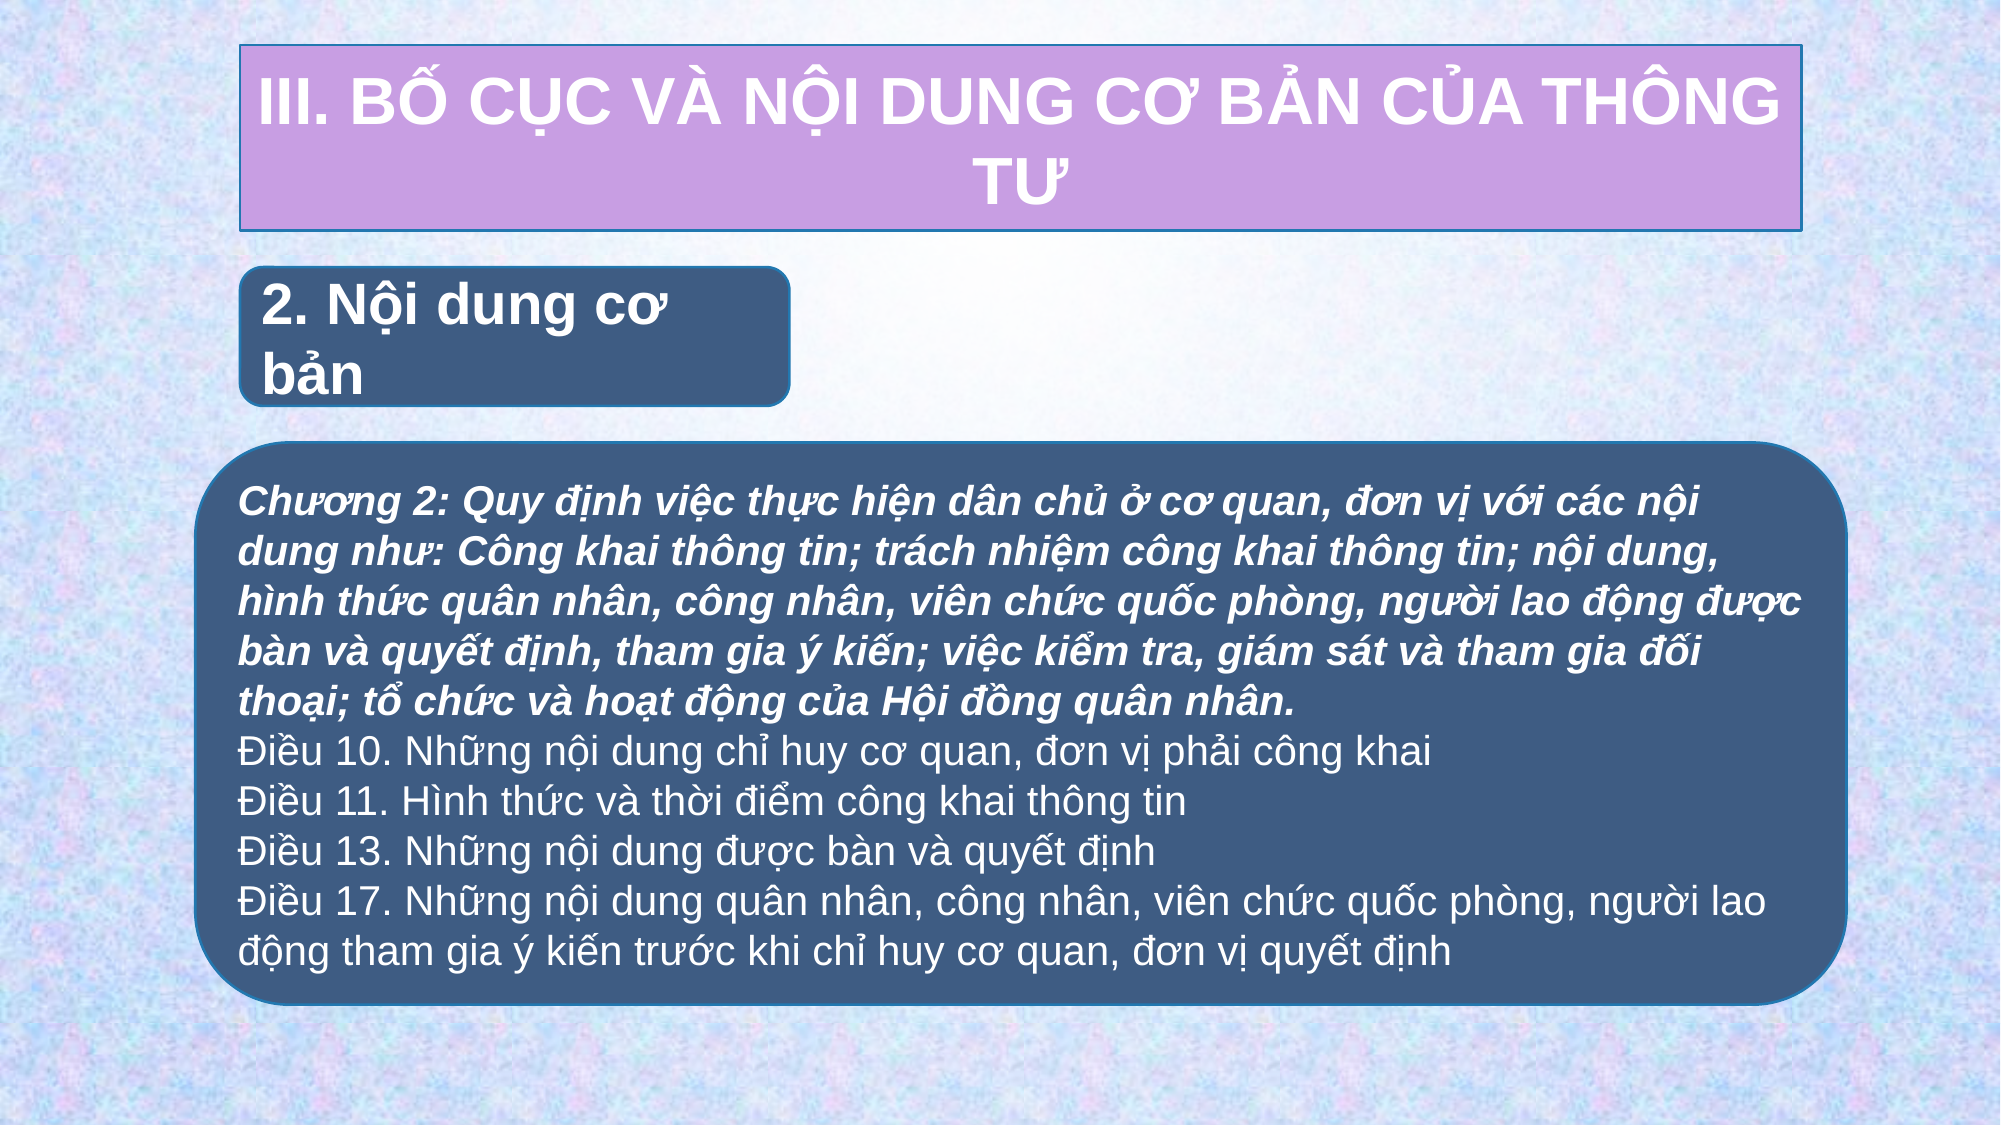

III. BỐ CỤC VÀ NỘI DUNG CƠ BẢN CỦA THÔNG TƯ

Chương 1: Quy định về phạm vi điều chỉnh; đối tượng áp dụng; nguyên tắc; quyền, nghĩa vụ của quân nhân, công nhân, viên chức quốc phòng, người lao động trong thực hiện dân chủ cũng như các biện pháp bảo đảm dân chủ.
Điều 1. Phạm vi điều chỉnh
Điều 2. Đối tượng áp dụng
Điều 4. Nguyên tắc thực hiện dân chủ ở cơ sở
Điều 6. Nghĩa vụ của quân nhân, công nhân, viên chức quốc phòng, người lao động trong thực hiện dân chủ ở cơ sởĐiều 5. Quyền của quân nhân, công nhân, viên chức quốc phòng, người lao động trong thực hiện dân chủ ở cơ sở
Điều 8. Các hành vi nghiêm cấm trong thực hiện dân chủ ở cơ sở
Điều 9. Xử lý vi phạm pháp luật trong thực hiện dân chủ ở cơ sở

2. Nội dung cơ bản
Chương 2: Quy định việc thực hiện dân chủ ở cơ quan, đơn vị với các nội dung như: Công khai thông tin; trách nhiệm công khai thông tin; nội dung, hình thức quân nhân, công nhân, viên chức quốc phòng, người lao động được bàn và quyết định, tham gia ý kiến; việc kiểm tra, giám sát và tham gia đối thoại; tổ chức và hoạt động của Hội đồng quân nhân.
Điều 10. Những nội dung chỉ huy cơ quan, đơn vị phải công khai
Điều 11. Hình thức và thời điểm công khai thông tin
Điều 13. Những nội dung được bàn và quyết định
Điều 17. Những nội dung quân nhân, công nhân, viên chức quốc phòng, người lao động tham gia ý kiến trước khi chỉ huy cơ quan, đơn vị quyết định
Chương 3: Quy định việc thực hiện dân chủ ở cơ sở trong doanh nghiệp, trong đó quy định về xây dựng quy chế, nội dung quy chế; hình thức thực hiện dân chủ ở cơ sở tại các doanh nghiệp.
Chương 5: Quy định về hiệu lực thi hành và trách nhiệm thi hành.
	Thông tư này có hiệu lực thi hành từ ngày 15/02/2025. Thông tư số 165/2018/TT-BQP ngày 01 tháng 12 năm 2018 của Bộ trưởng Bộ Quốc phòng quy định về tổ chức và hoạt động của Hội đồng quân nhân trong Quân đội nhân dân Việt Nam; Thông tư số 46/2015/TT-BQP ngày 16 tháng 6 năm 2015 của Bộ trưởng Bộ Quốc phòng quy định về xây dựng và thực hiện quy chế dân chủ ở cơ sở tại nơi làm việc trong doanh nghiệp Quân đội hết hiệu lực kể từ ngày Thông tư này có hiệu lực thi hành. Trường hợp các văn bản được viện dẫn trong Thông tư này được sửa đối, bổ sung hoặc thay thế thì áp dụng theo văn bản được sửa đổi, bổ sung hoặc thay thế.
Chương 4: Quy định về tổ chức, hoạt động của Ban Thanh tra nhân dân, trong đó quy định cụ thể tổ chức, nhiệm vụ, quyền hạn, nguyên tắc tổ chức hoạt động, trách nhiệm trong bảo đảm hoạt động của Ban Thanh tra nhân dân.